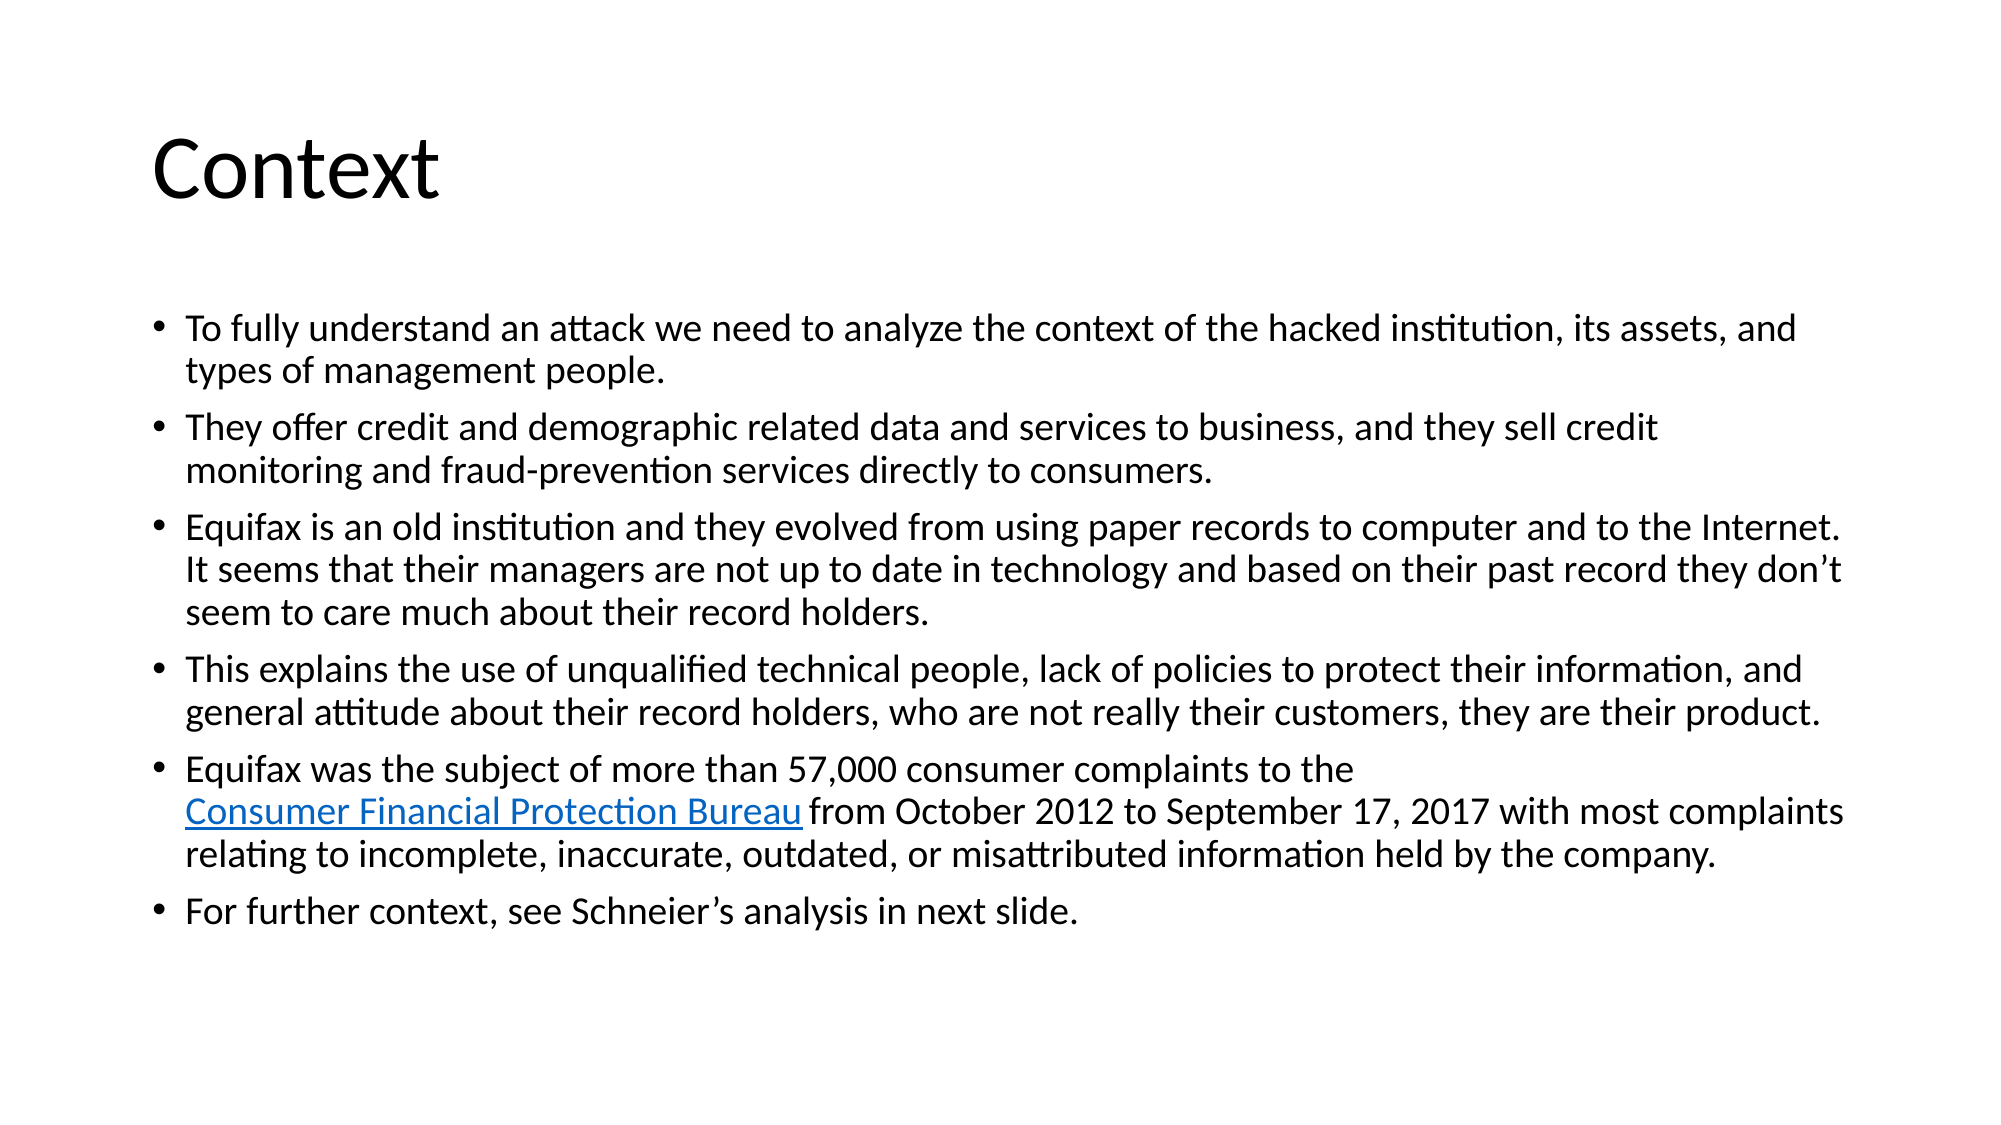

# Context
To fully understand an attack we need to analyze the context of the hacked institution, its assets, and types of management people.
They offer credit and demographic related data and services to business, and they sell credit monitoring and fraud-prevention services directly to consumers.
Equifax is an old institution and they evolved from using paper records to computer and to the Internet. It seems that their managers are not up to date in technology and based on their past record they don’t seem to care much about their record holders.
This explains the use of unqualified technical people, lack of policies to protect their information, and general attitude about their record holders, who are not really their customers, they are their product.
Equifax was the subject of more than 57,000 consumer complaints to the Consumer Financial Protection Bureau from October 2012 to September 17, 2017 with most complaints relating to incomplete, inaccurate, outdated, or misattributed information held by the company.
For further context, see Schneier’s analysis in next slide.